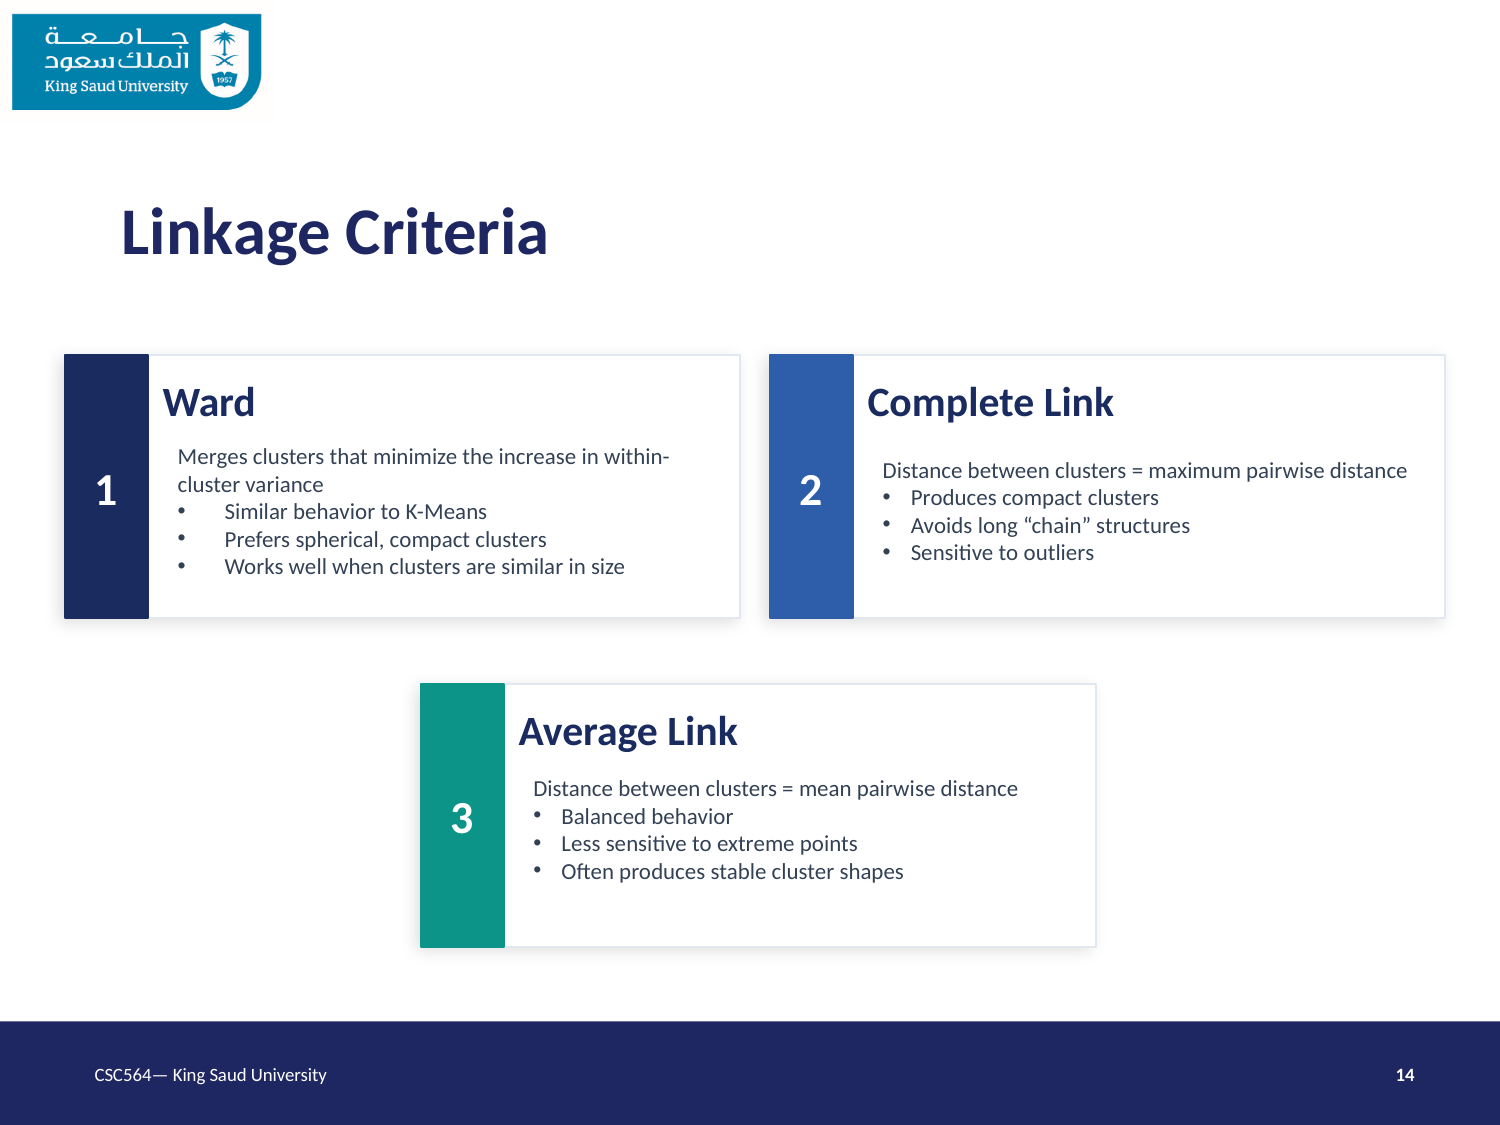

Linkage Criteria

1
2
Ward
Complete Link
Merges clusters that minimize the increase in within-cluster variance
Similar behavior to K-Means
Prefers spherical, compact clusters
Works well when clusters are similar in size
Distance between clusters = maximum pairwise distance
Produces compact clusters
Avoids long “chain” structures
Sensitive to outliers
3

Average Link
Distance between clusters = mean pairwise distance
Balanced behavior
Less sensitive to extreme points
Often produces stable cluster shapes

CSC564— King Saud University
14